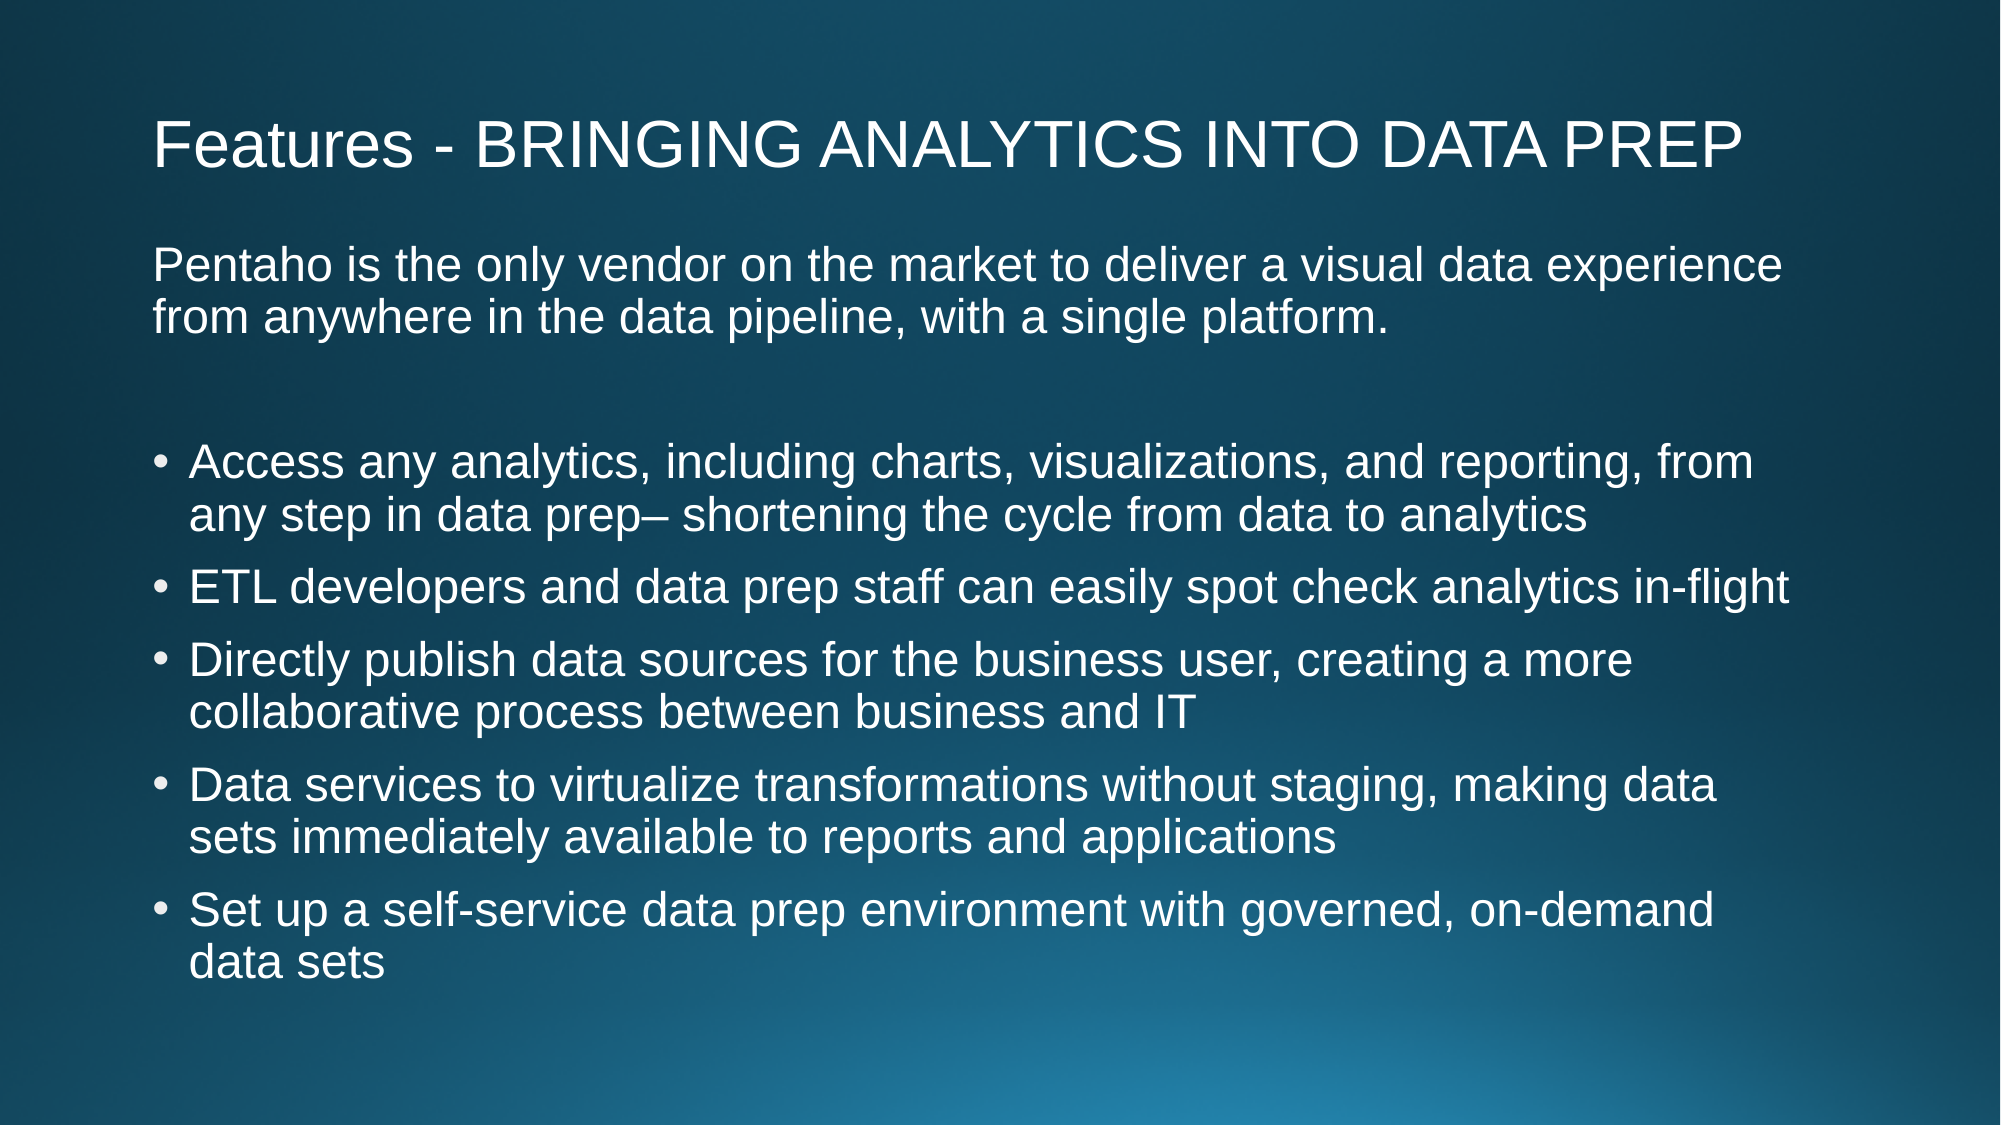

# Features - BRINGING ANALYTICS INTO DATA PREP
Pentaho is the only vendor on the market to deliver a visual data experience from anywhere in the data pipeline, with a single platform.

Access any analytics, including charts, visualizations, and reporting, from any step in data prep– shortening the cycle from data to analytics
ETL developers and data prep staff can easily spot check analytics in-flight
Directly publish data sources for the business user, creating a more collaborative process between business and IT
Data services to virtualize transformations without staging, making data sets immediately available to reports and applications
Set up a self-service data prep environment with governed, on-demand data sets